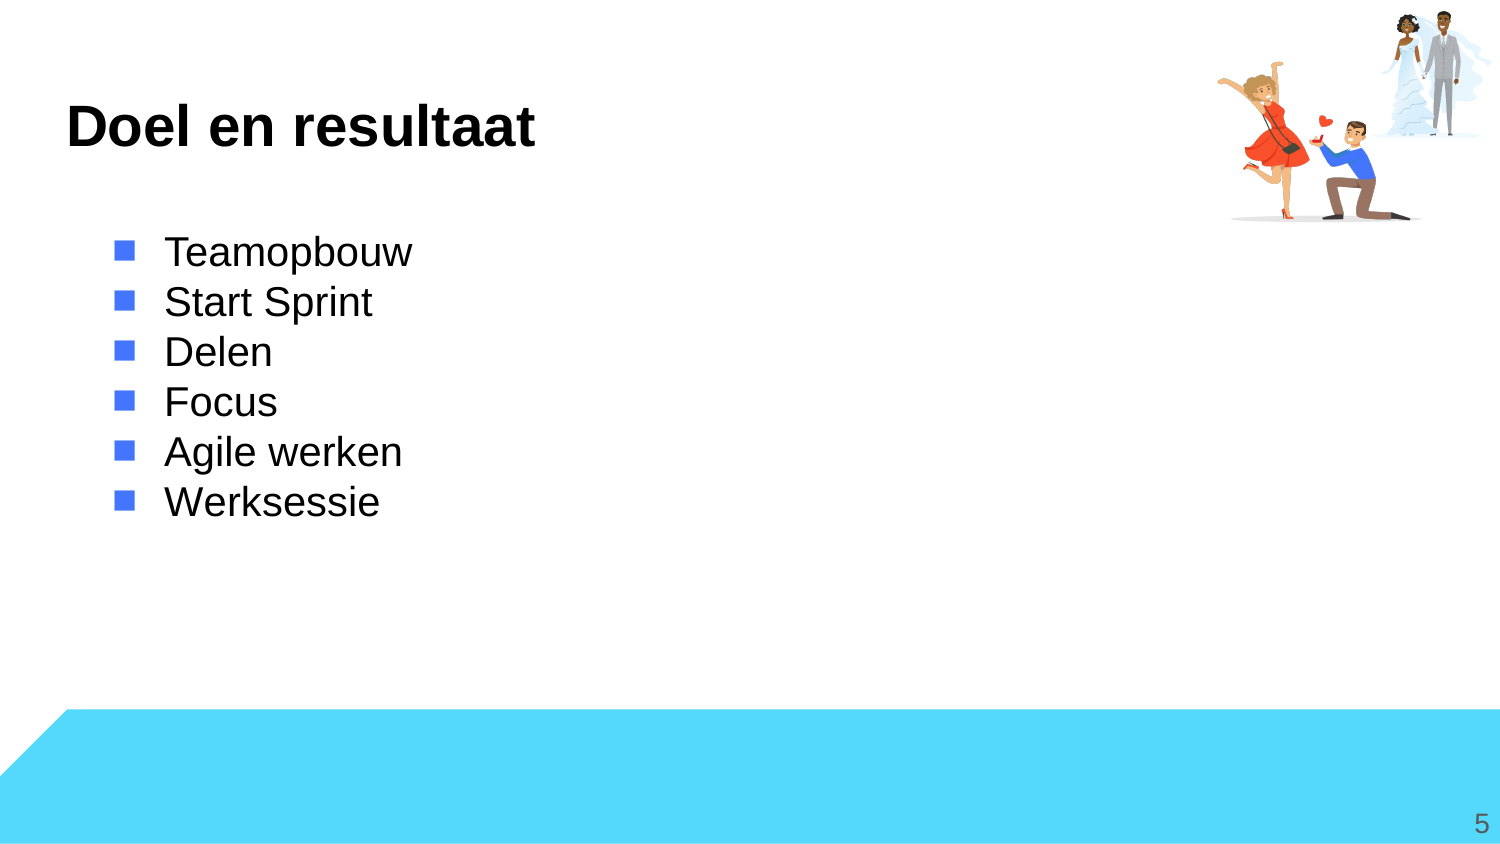

# Doel en resultaat
Teamopbouw
Start Sprint
Delen
Focus
Agile werken
Werksessie